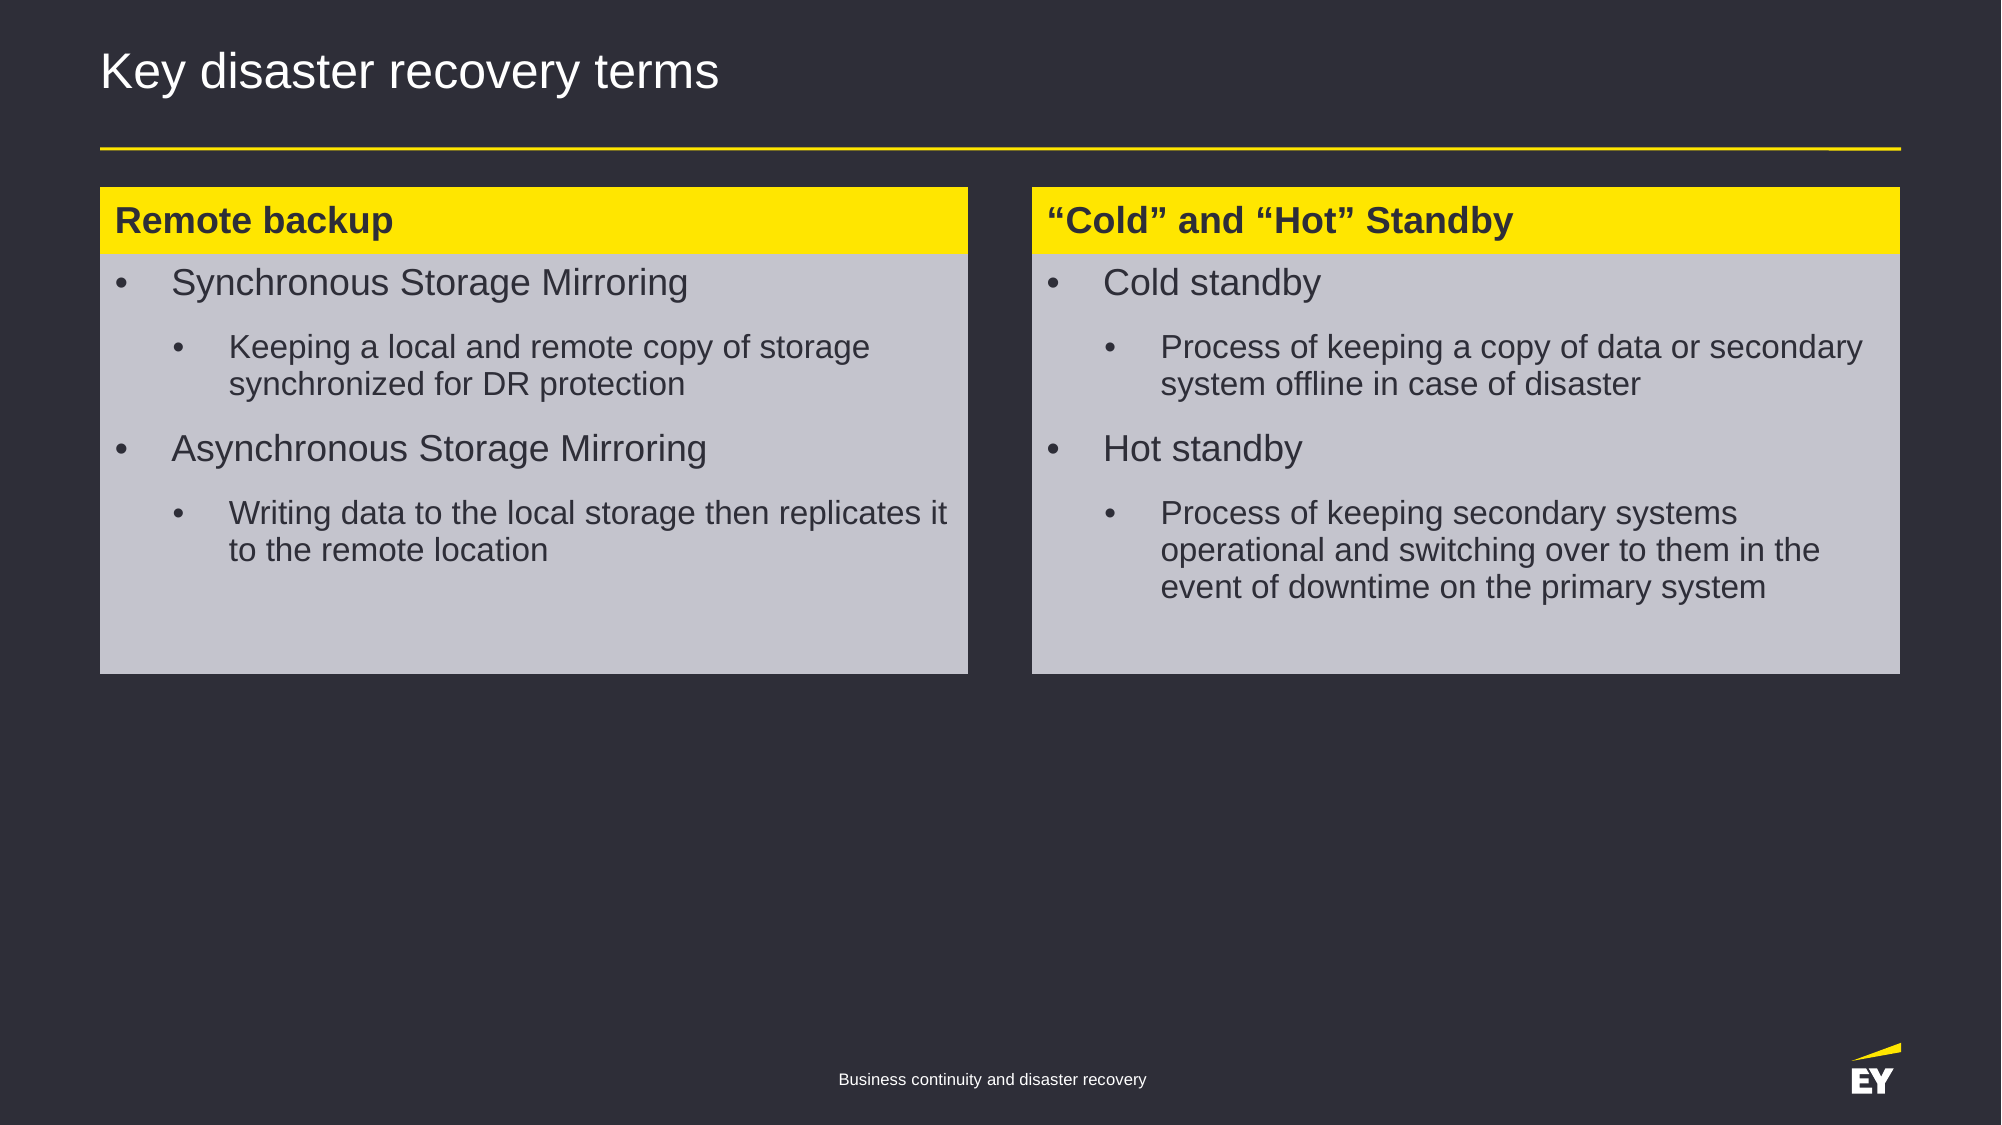

# Key disaster recovery terms
| Remote backup |
| --- |
| Synchronous Storage Mirroring Keeping a local and remote copy of storage synchronized for DR protection Asynchronous Storage Mirroring Writing data to the local storage then replicates it to the remote location |
| “Cold” and “Hot” Standby |
| --- |
| Cold standby Process of keeping a copy of data or secondary system offline in case of disaster Hot standby Process of keeping secondary systems operational and switching over to them in the event of downtime on the primary system |